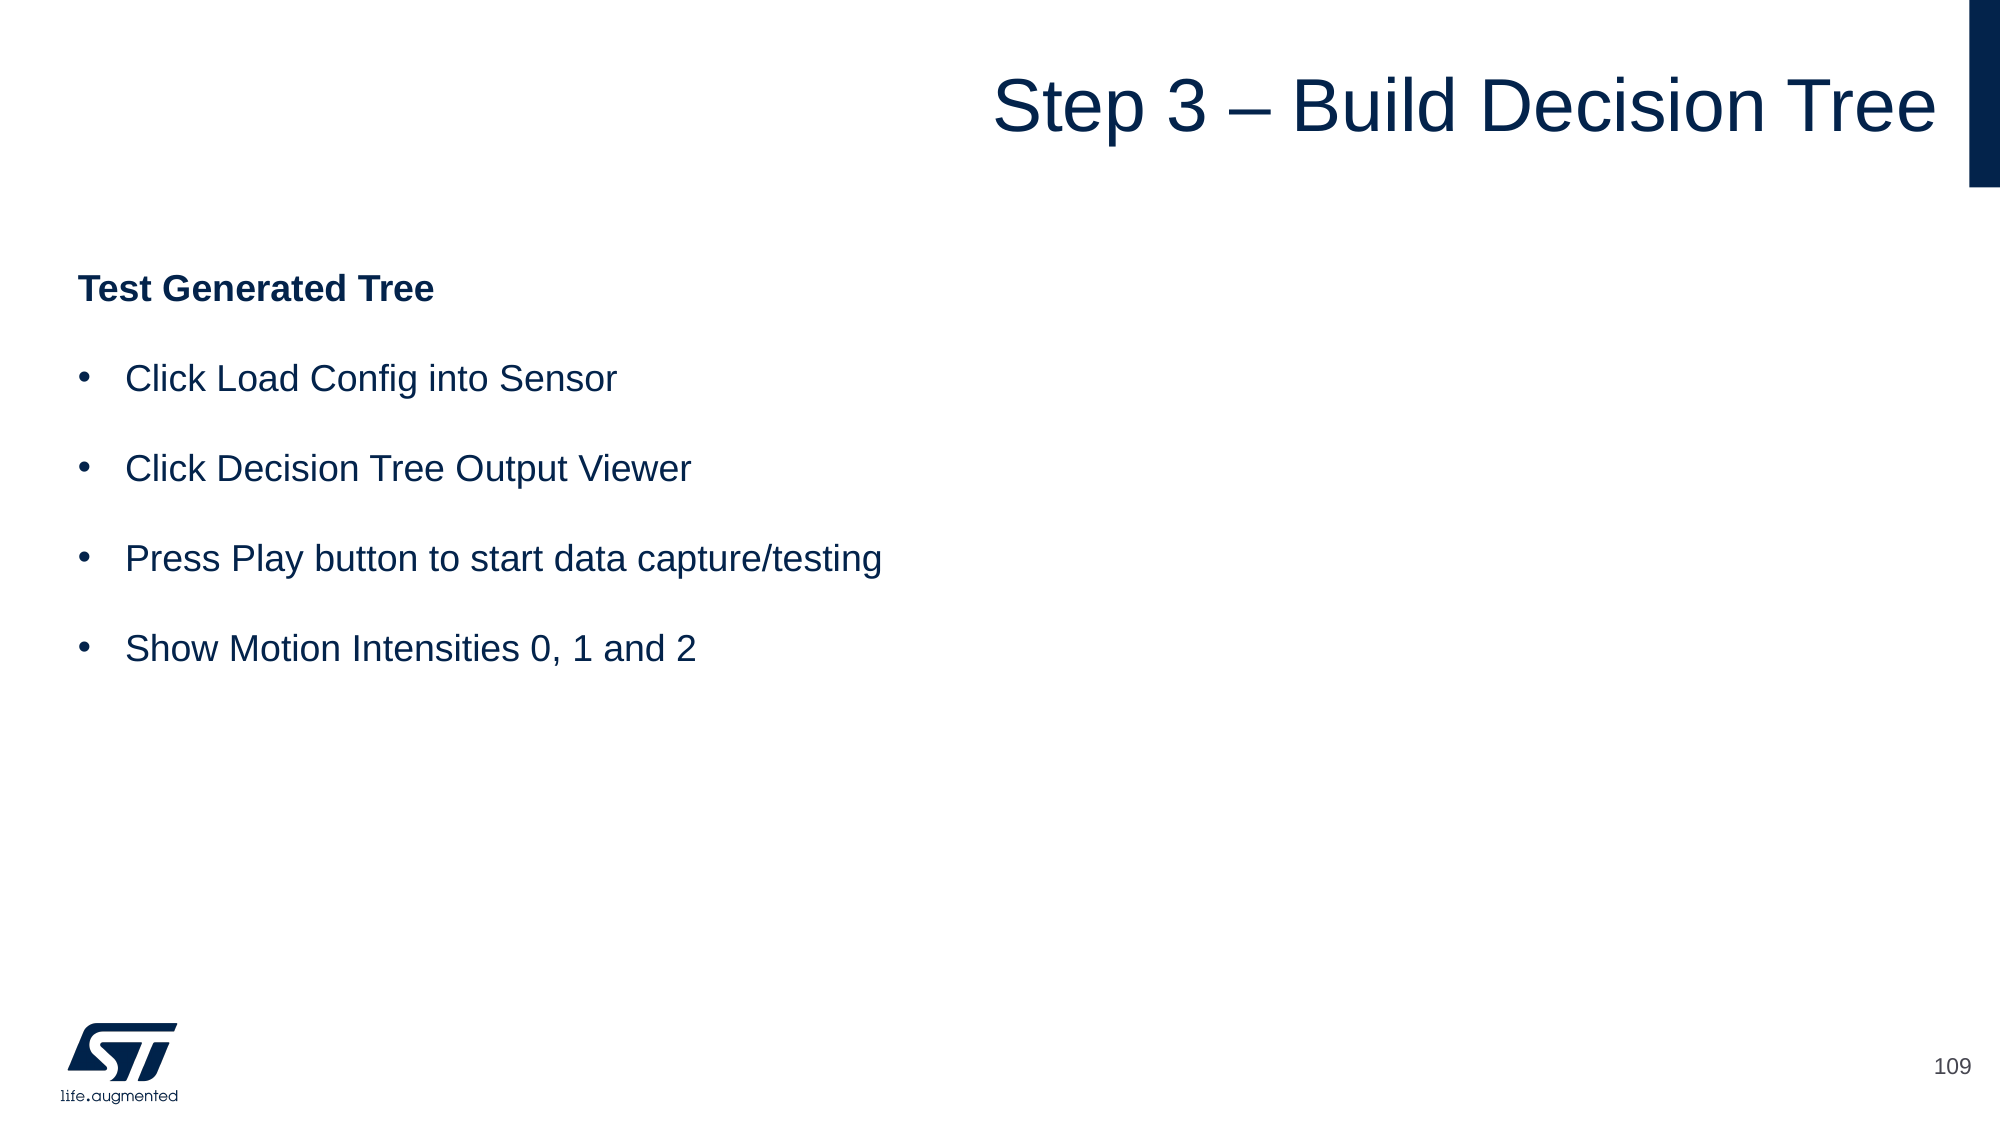

# Step 3 – Build Decision Tree
Test Generated Tree

Click Load Config into Sensor

Click Decision Tree Output Viewer

Press Play button to start data capture/testing

Show Motion Intensities 0, 1 and 2

109